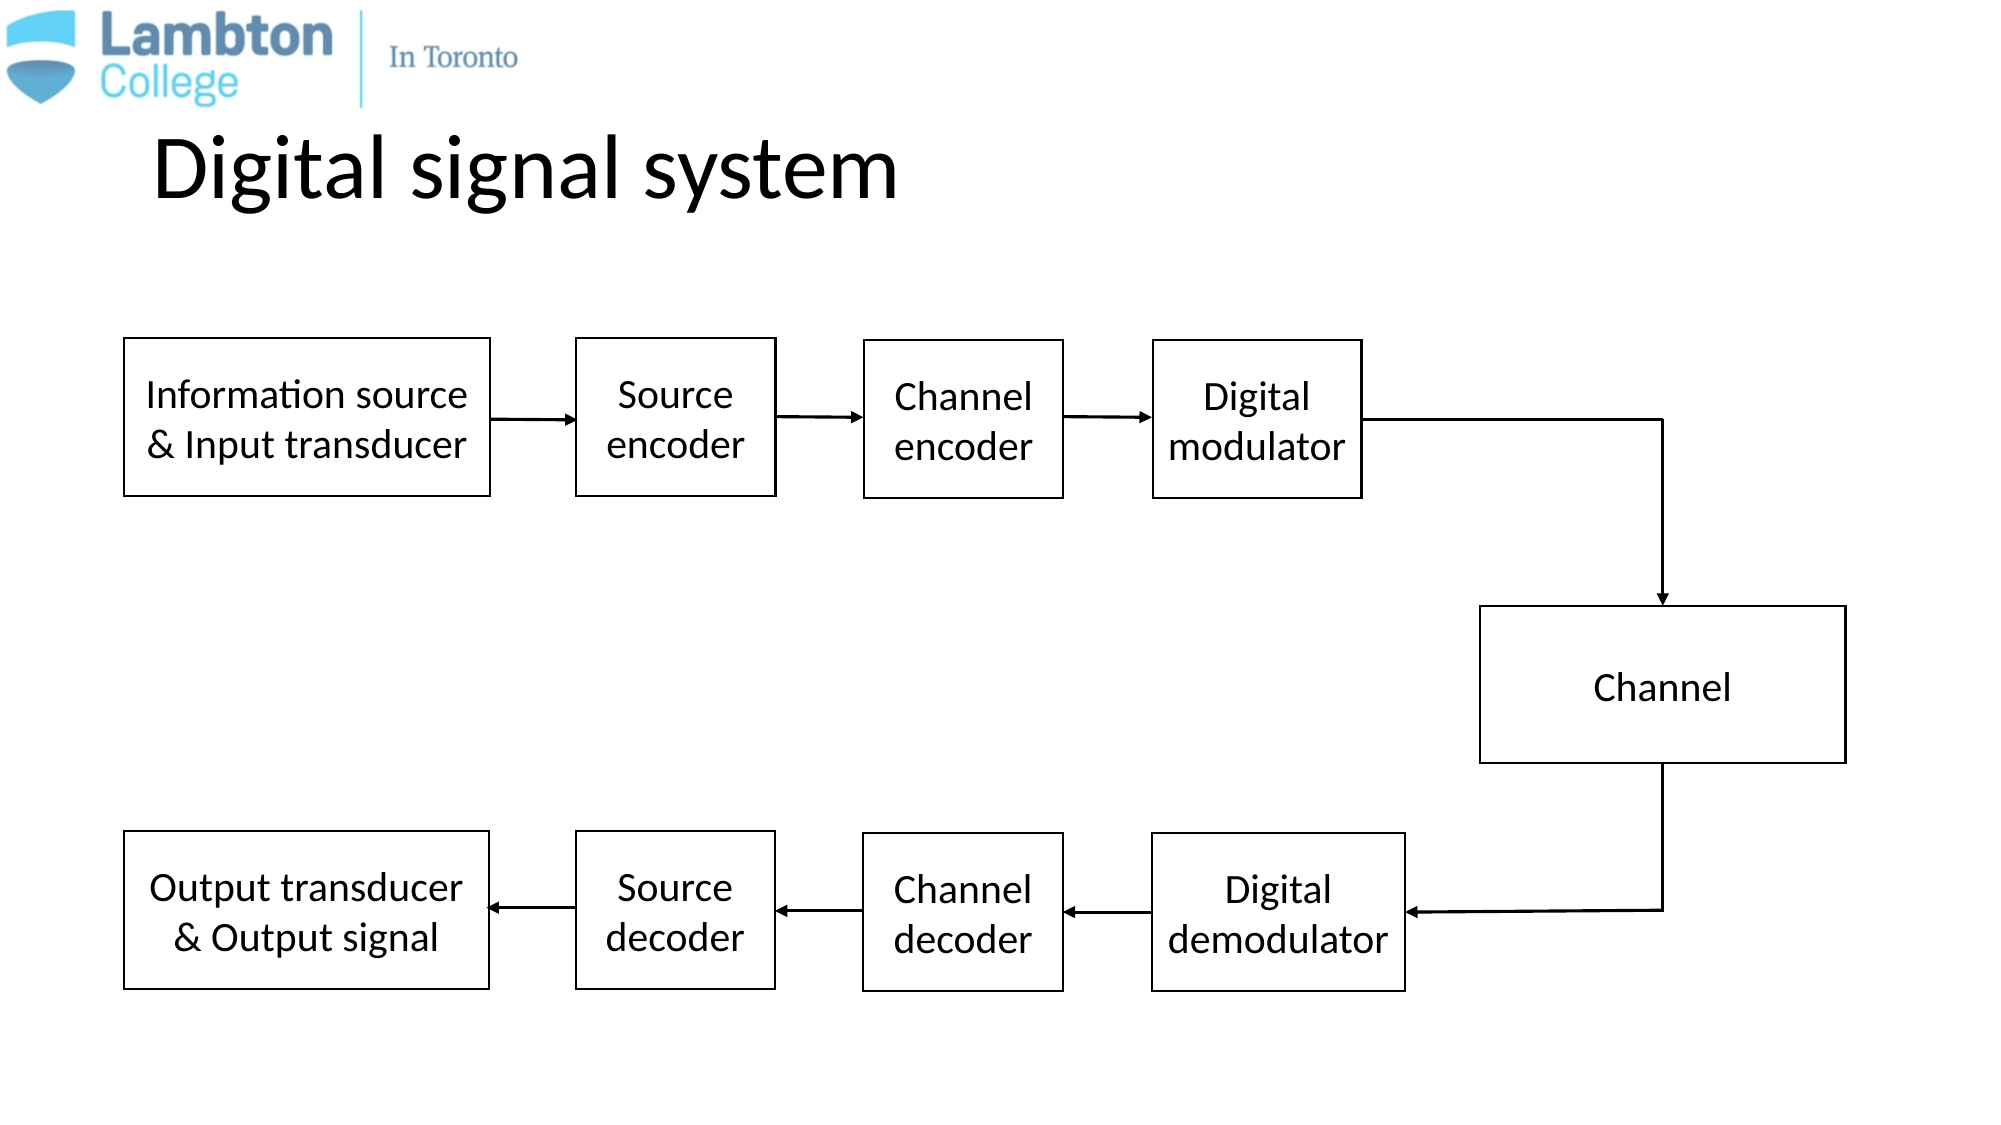

# Digital signal system
Information source
& Input transducer
Source encoder
Channel
encoder
Digital
modulator
Channel
Output transducer
& Output signal
Source decoder
Channel
decoder
Digital
demodulator